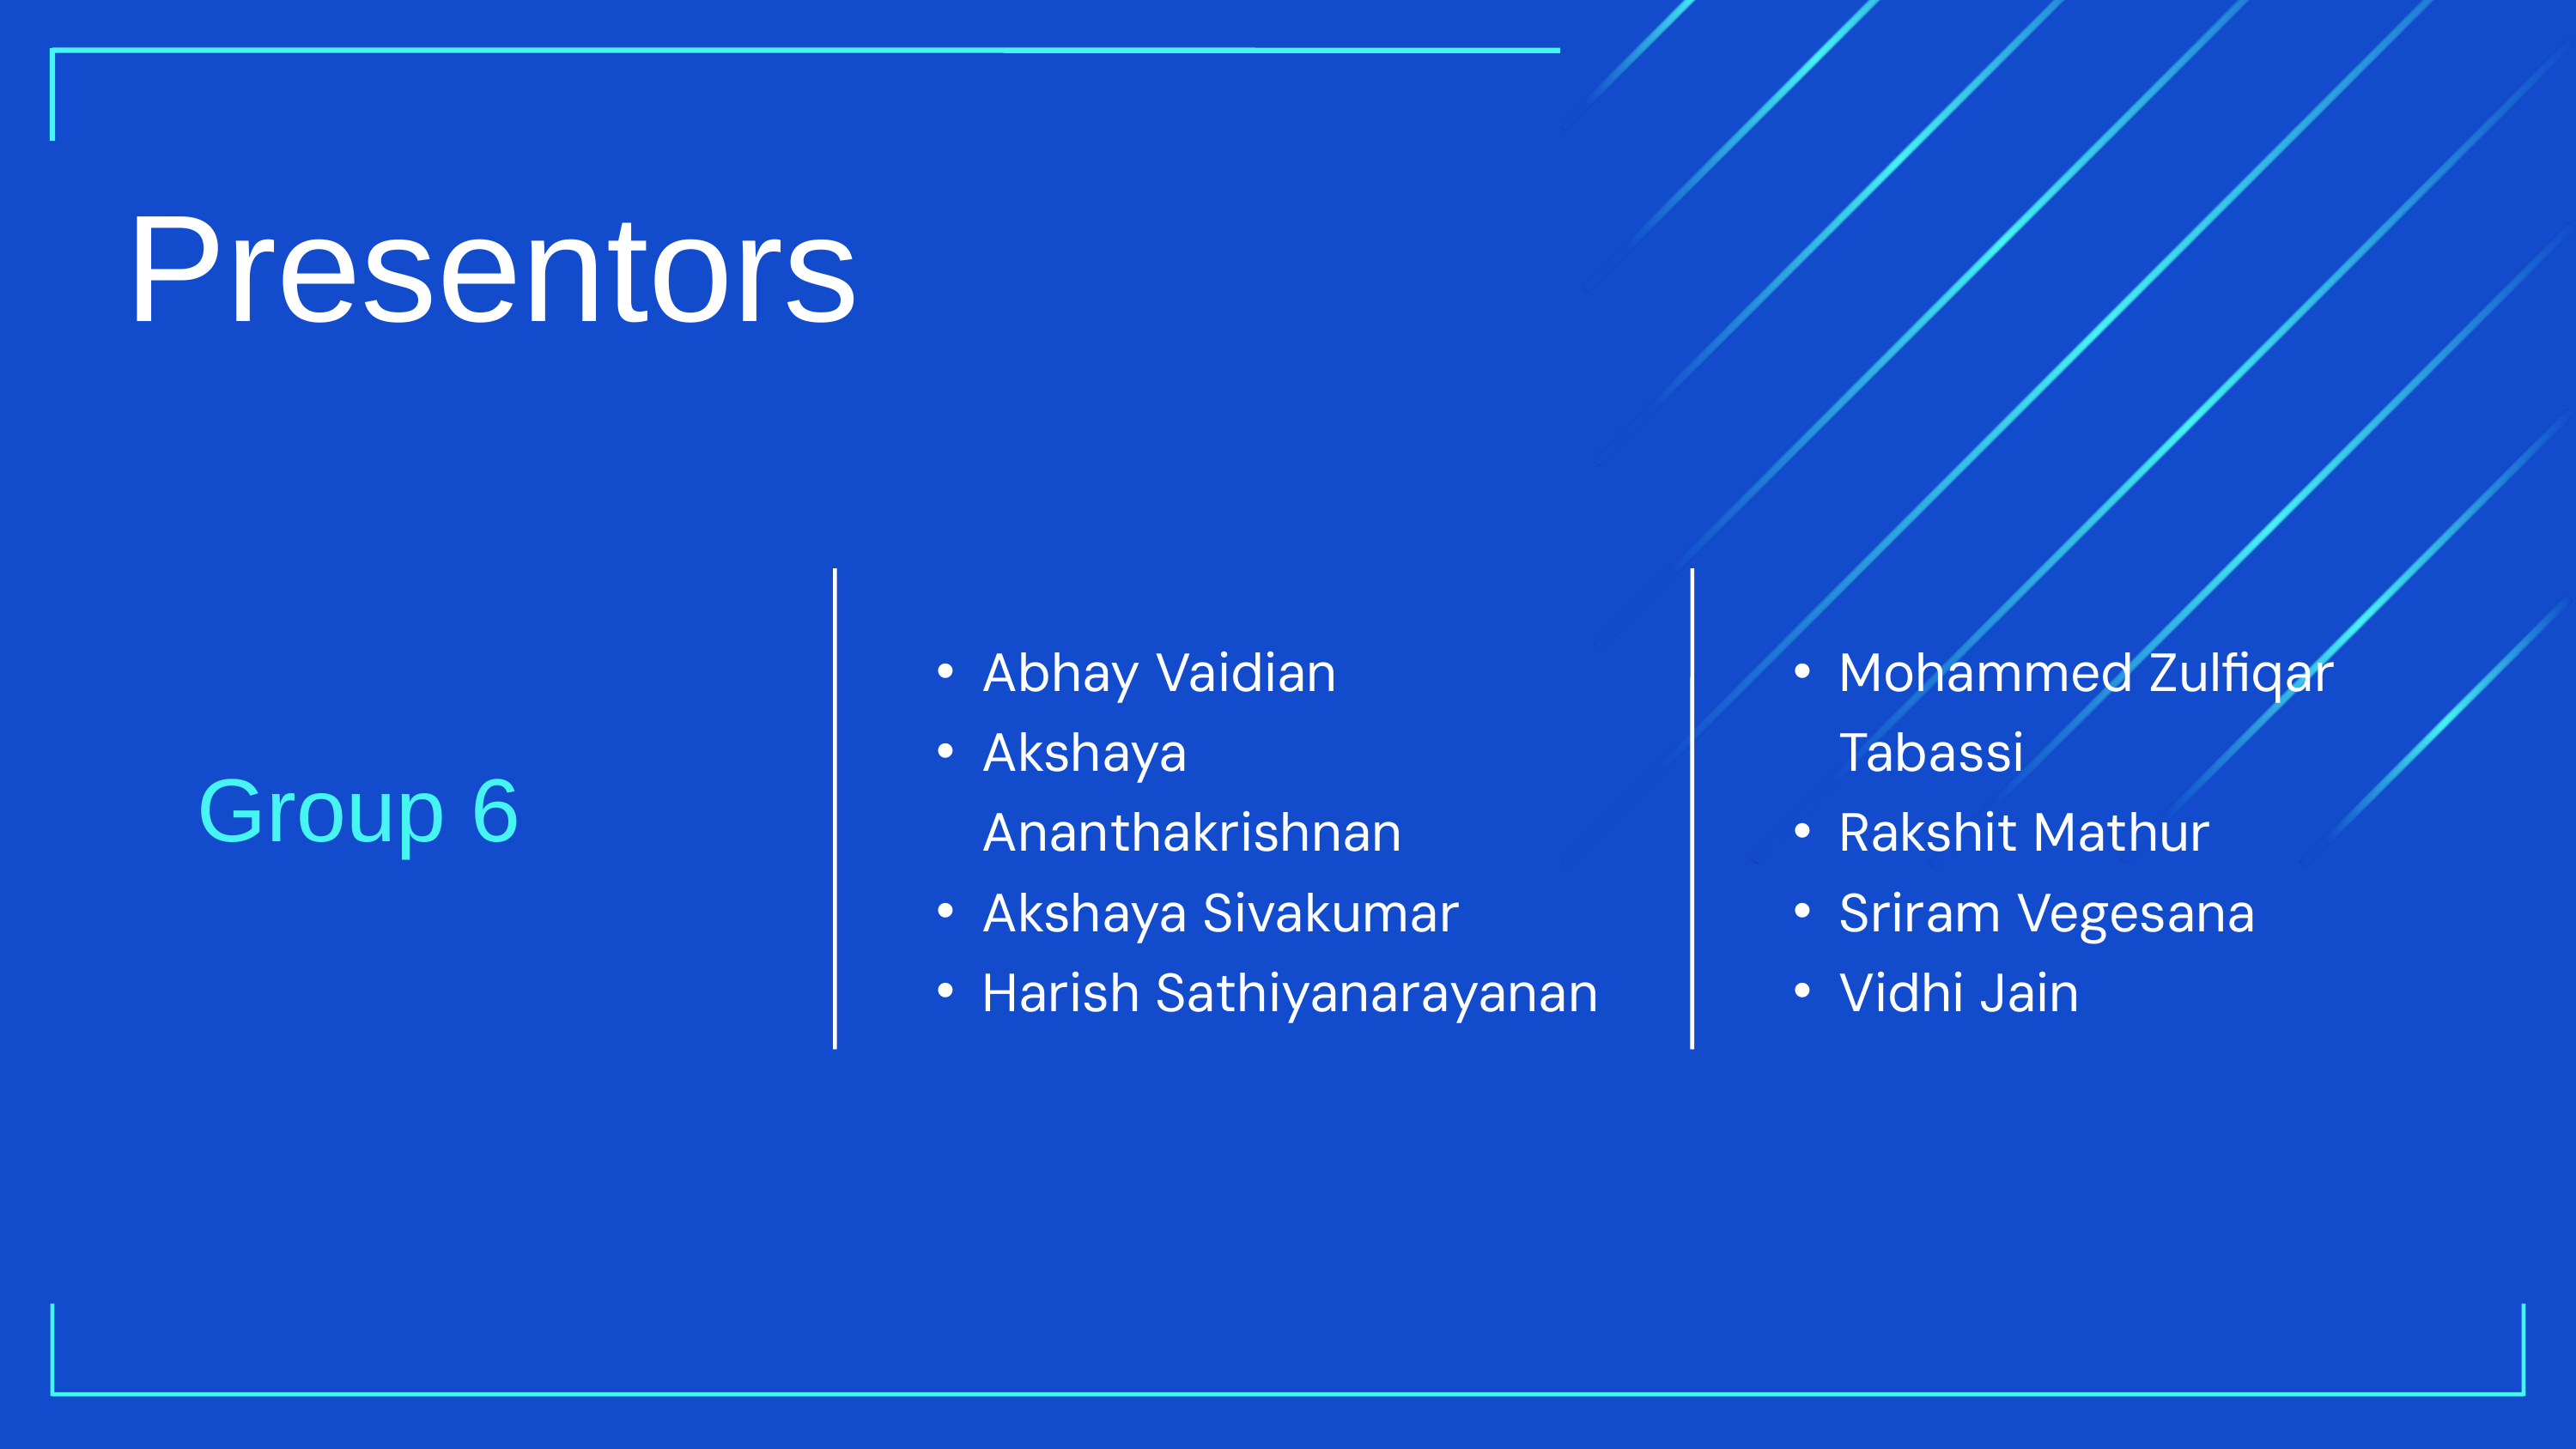

Presentors

Abhay Vaidian
Akshaya Ananthakrishnan
Akshaya Sivakumar
Harish Sathiyanarayanan
Mohammed Zulfiqar Tabassi
Rakshit Mathur
Sriram Vegesana
Vidhi Jain
Group 6